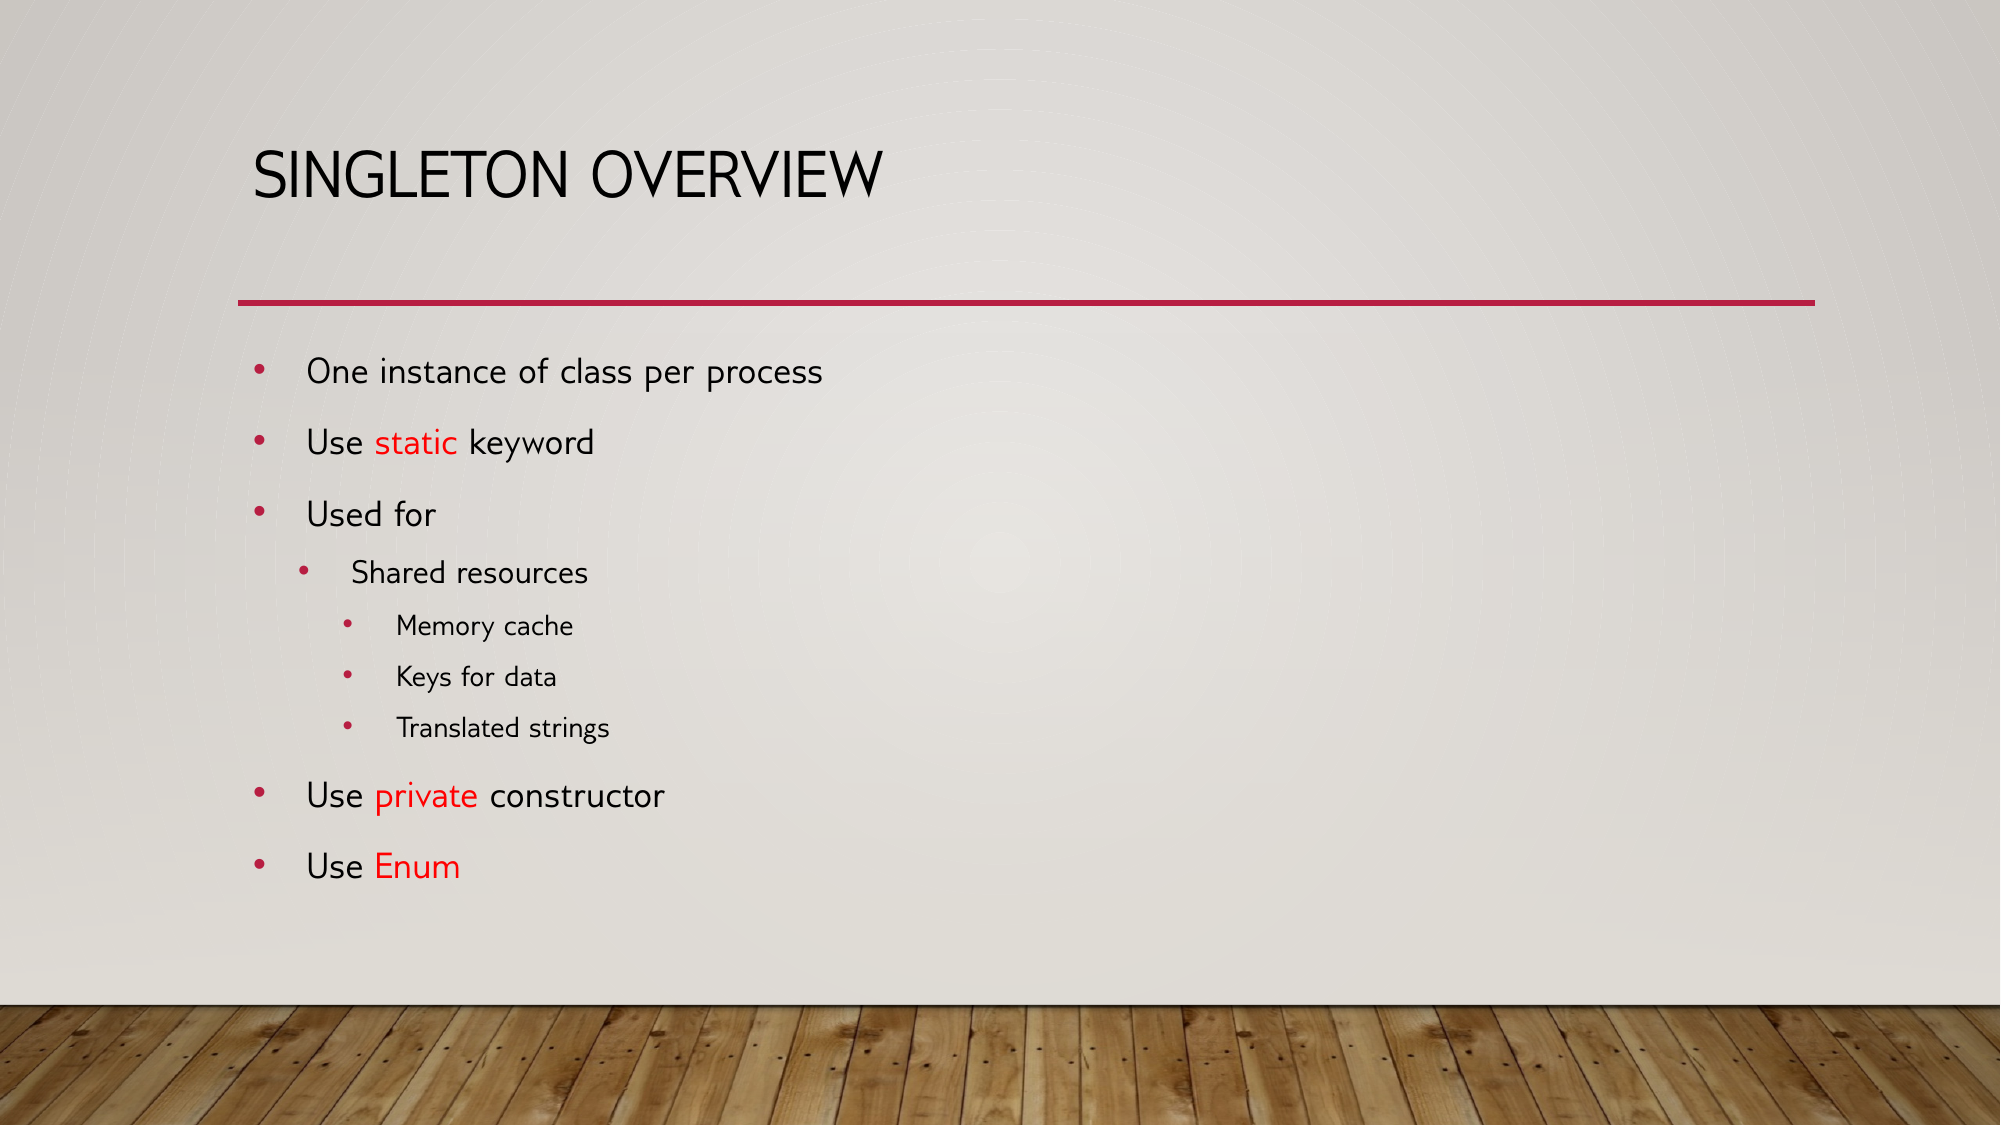

# Singleton Overview
One instance of class per process
Use static keyword
Used for
Shared resources
Memory cache
Keys for data
Translated strings
Use private constructor
Use Enum